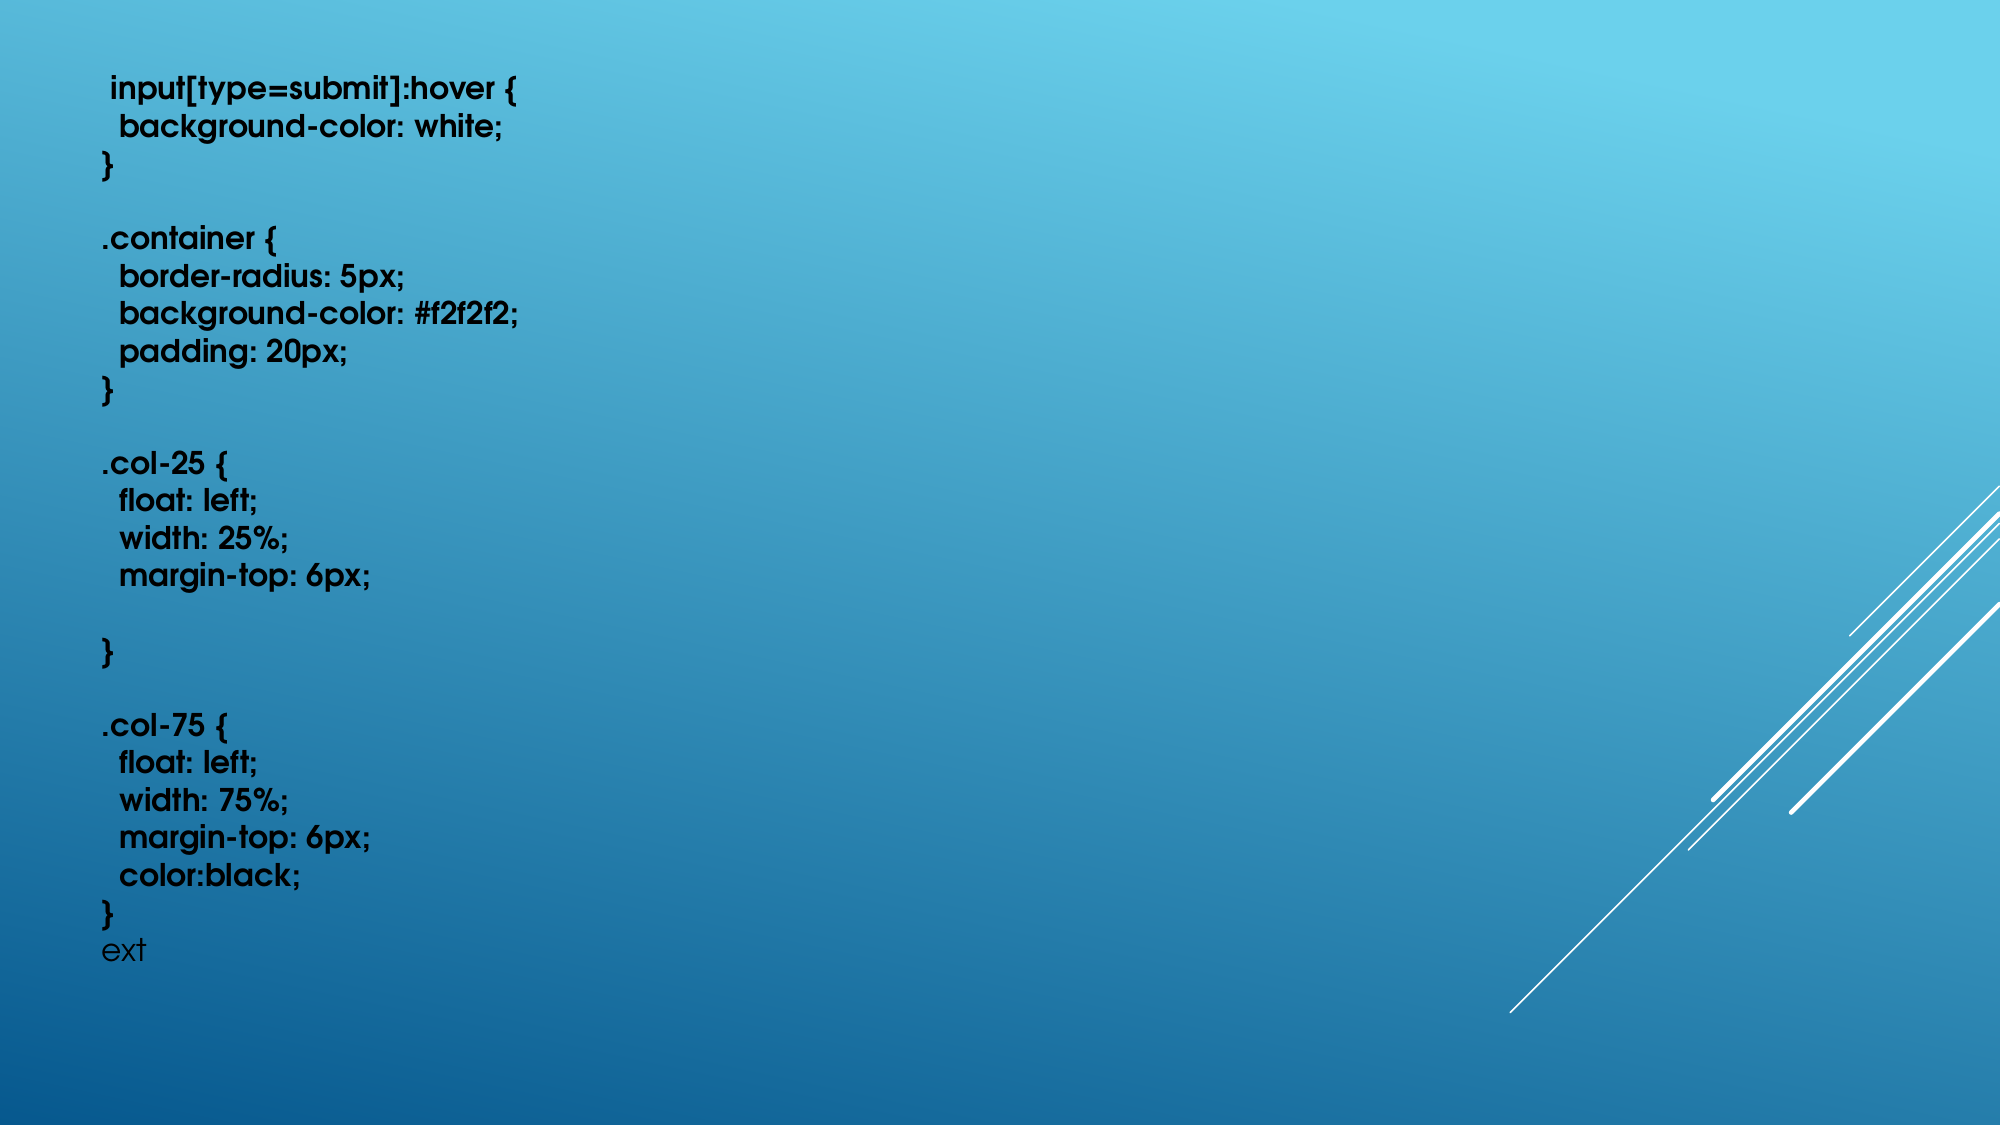

input[type=submit]:hover {
  background-color: white;
}

.container {
  border-radius: 5px;
  background-color: #f2f2f2;
  padding: 20px;
}

.col-25 {
  float: left;
  width: 25%;
  margin-top: 6px;

}

.col-75 {
  float: left;
  width: 75%;
  margin-top: 6px;
  color:black;
}
ext